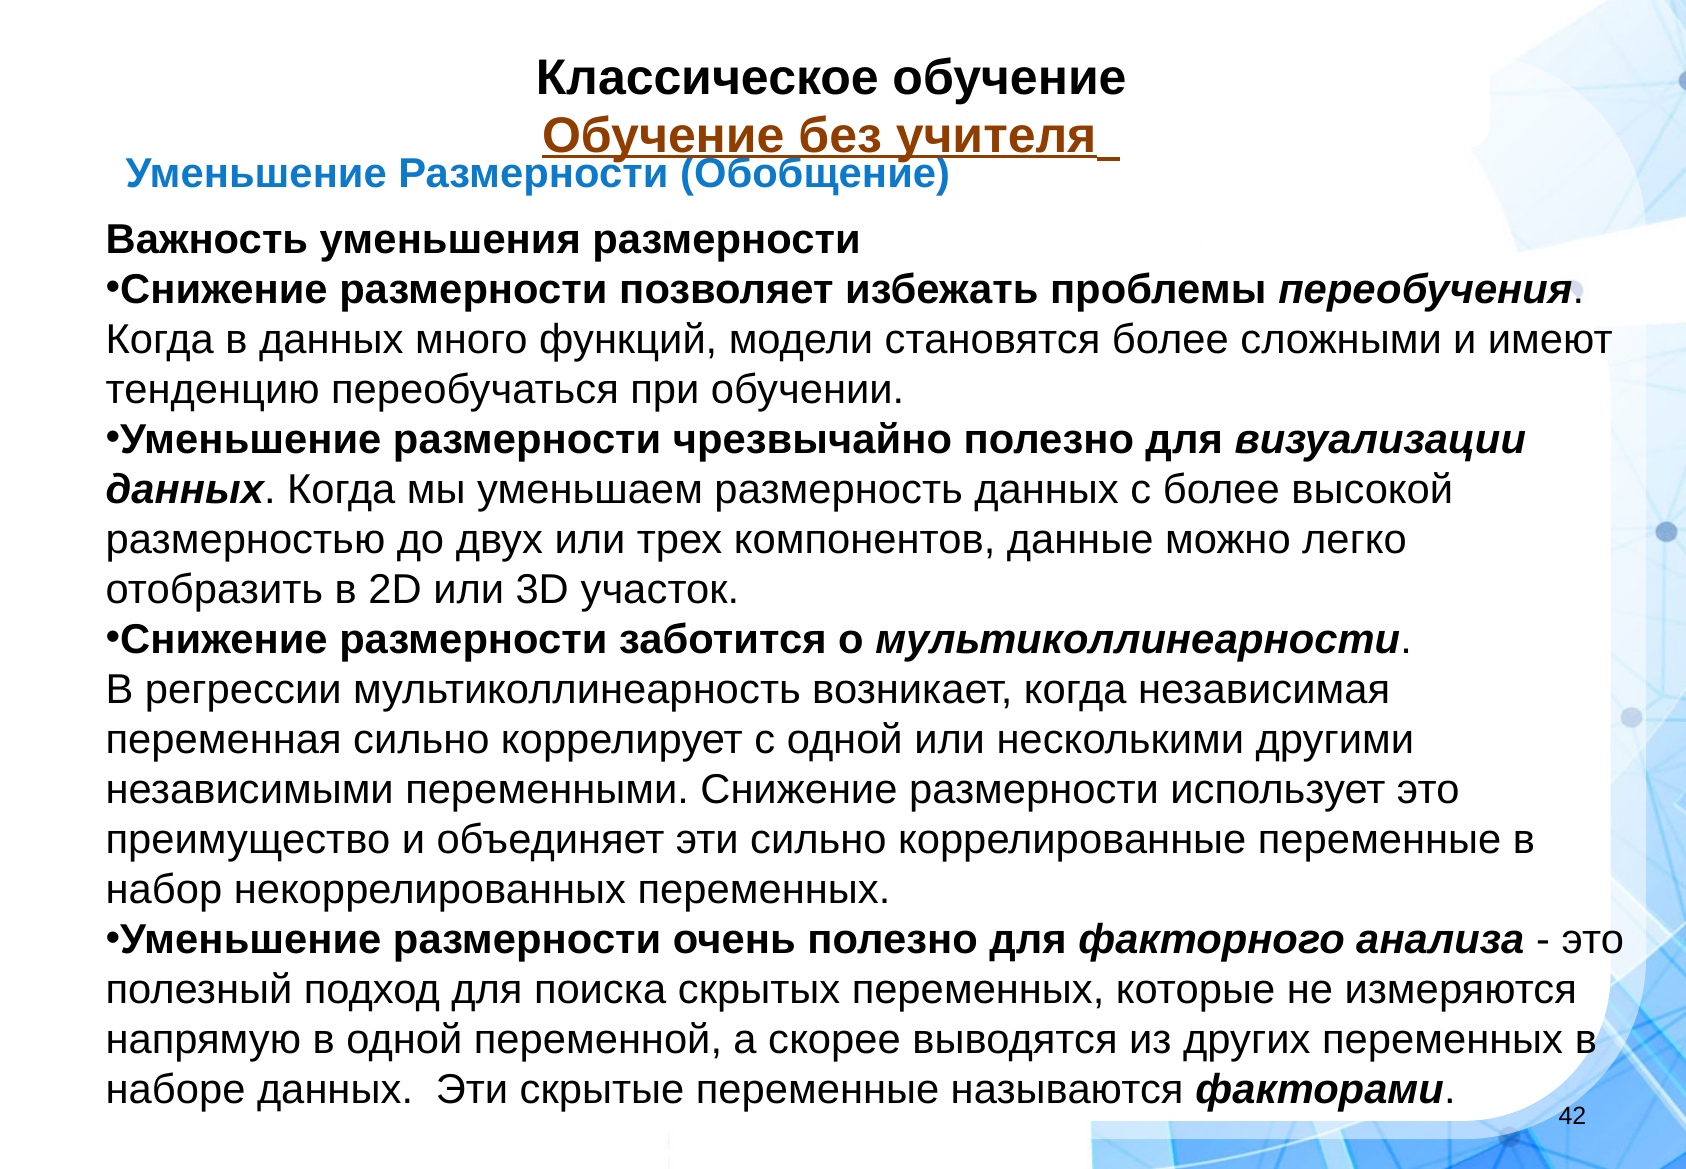

Machine Learning

Классическое обучение
Обучение без учителя

Уменьшение Размерности (Обобщение)
Важность уменьшения размерности
Снижение размерности позволяет избежать проблемы переобучения. Когда в данных много функций, модели становятся более сложными и имеют тенденцию переобучаться при обучении.
Уменьшение размерности чрезвычайно полезно для визуализации данных. Когда мы уменьшаем размерность данных с более высокой размерностью до двух или трех компонентов, данные можно легко отобразить в 2D или 3D участок.
Снижение размерности заботится о мультиколлинеарности.                 В регрессии мультиколлинеарность возникает, когда независимая переменная сильно коррелирует с одной или несколькими другими независимыми переменными. Снижение размерности использует это преимущество и объединяет эти сильно коррелированные переменные в набор некоррелированных переменных.
Уменьшение размерности очень полезно для факторного анализа - это полезный подход для поиска скрытых переменных, которые не измеряются напрямую в одной переменной, а скорее выводятся из других переменных в наборе данных.  Эти скрытые переменные называются факторами.

42